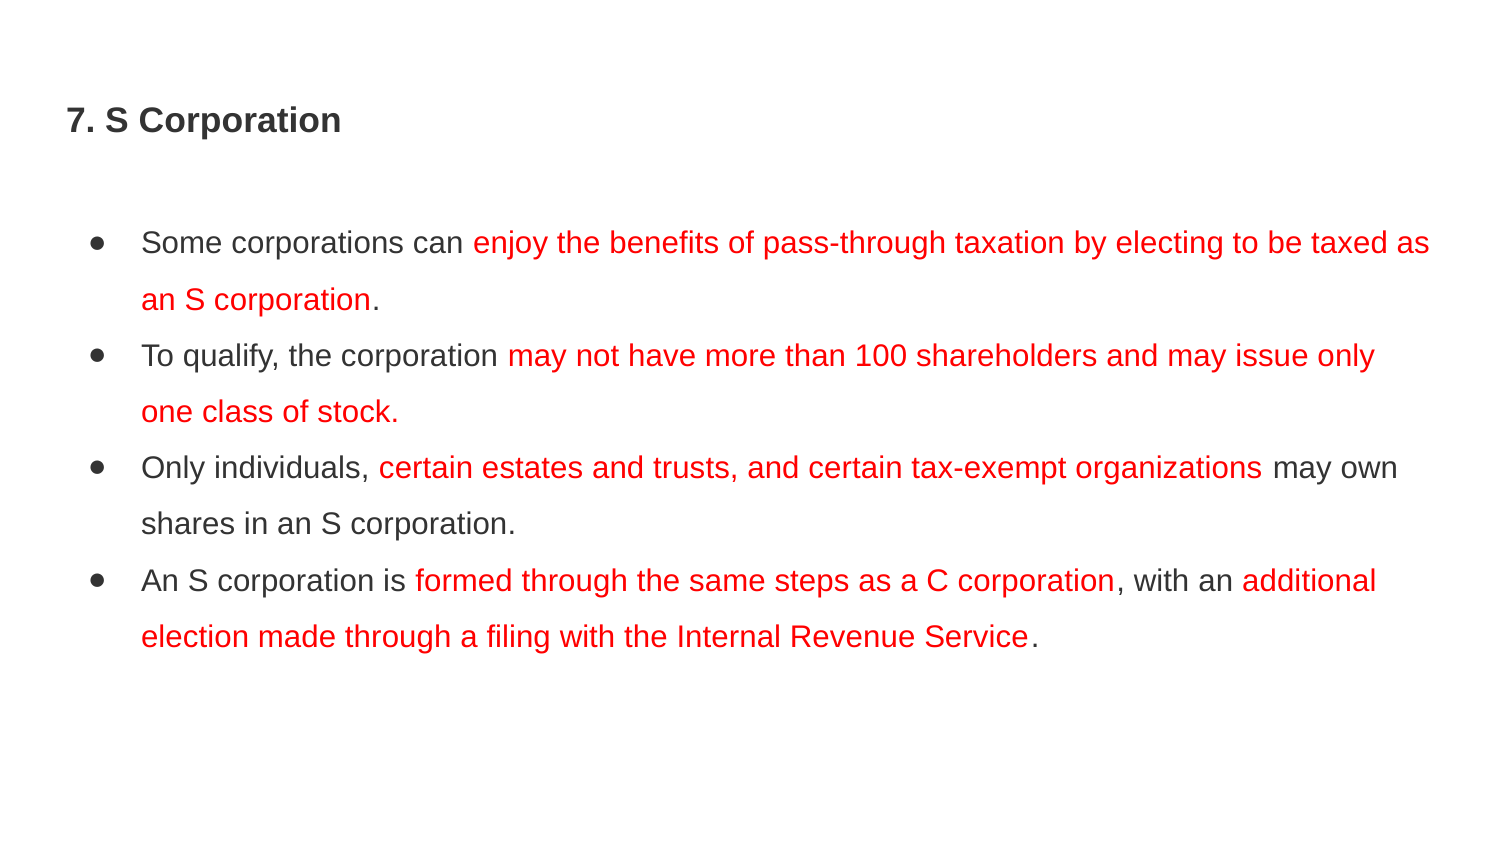

# 7. S Corporation
Some corporations can enjoy the benefits of pass-through taxation by electing to be taxed as an S corporation.
To qualify, the corporation may not have more than 100 shareholders and may issue only one class of stock.
Only individuals, certain estates and trusts, and certain tax-exempt organizations may own shares in an S corporation.
An S corporation is formed through the same steps as a C corporation, with an additional election made through a filing with the Internal Revenue Service.